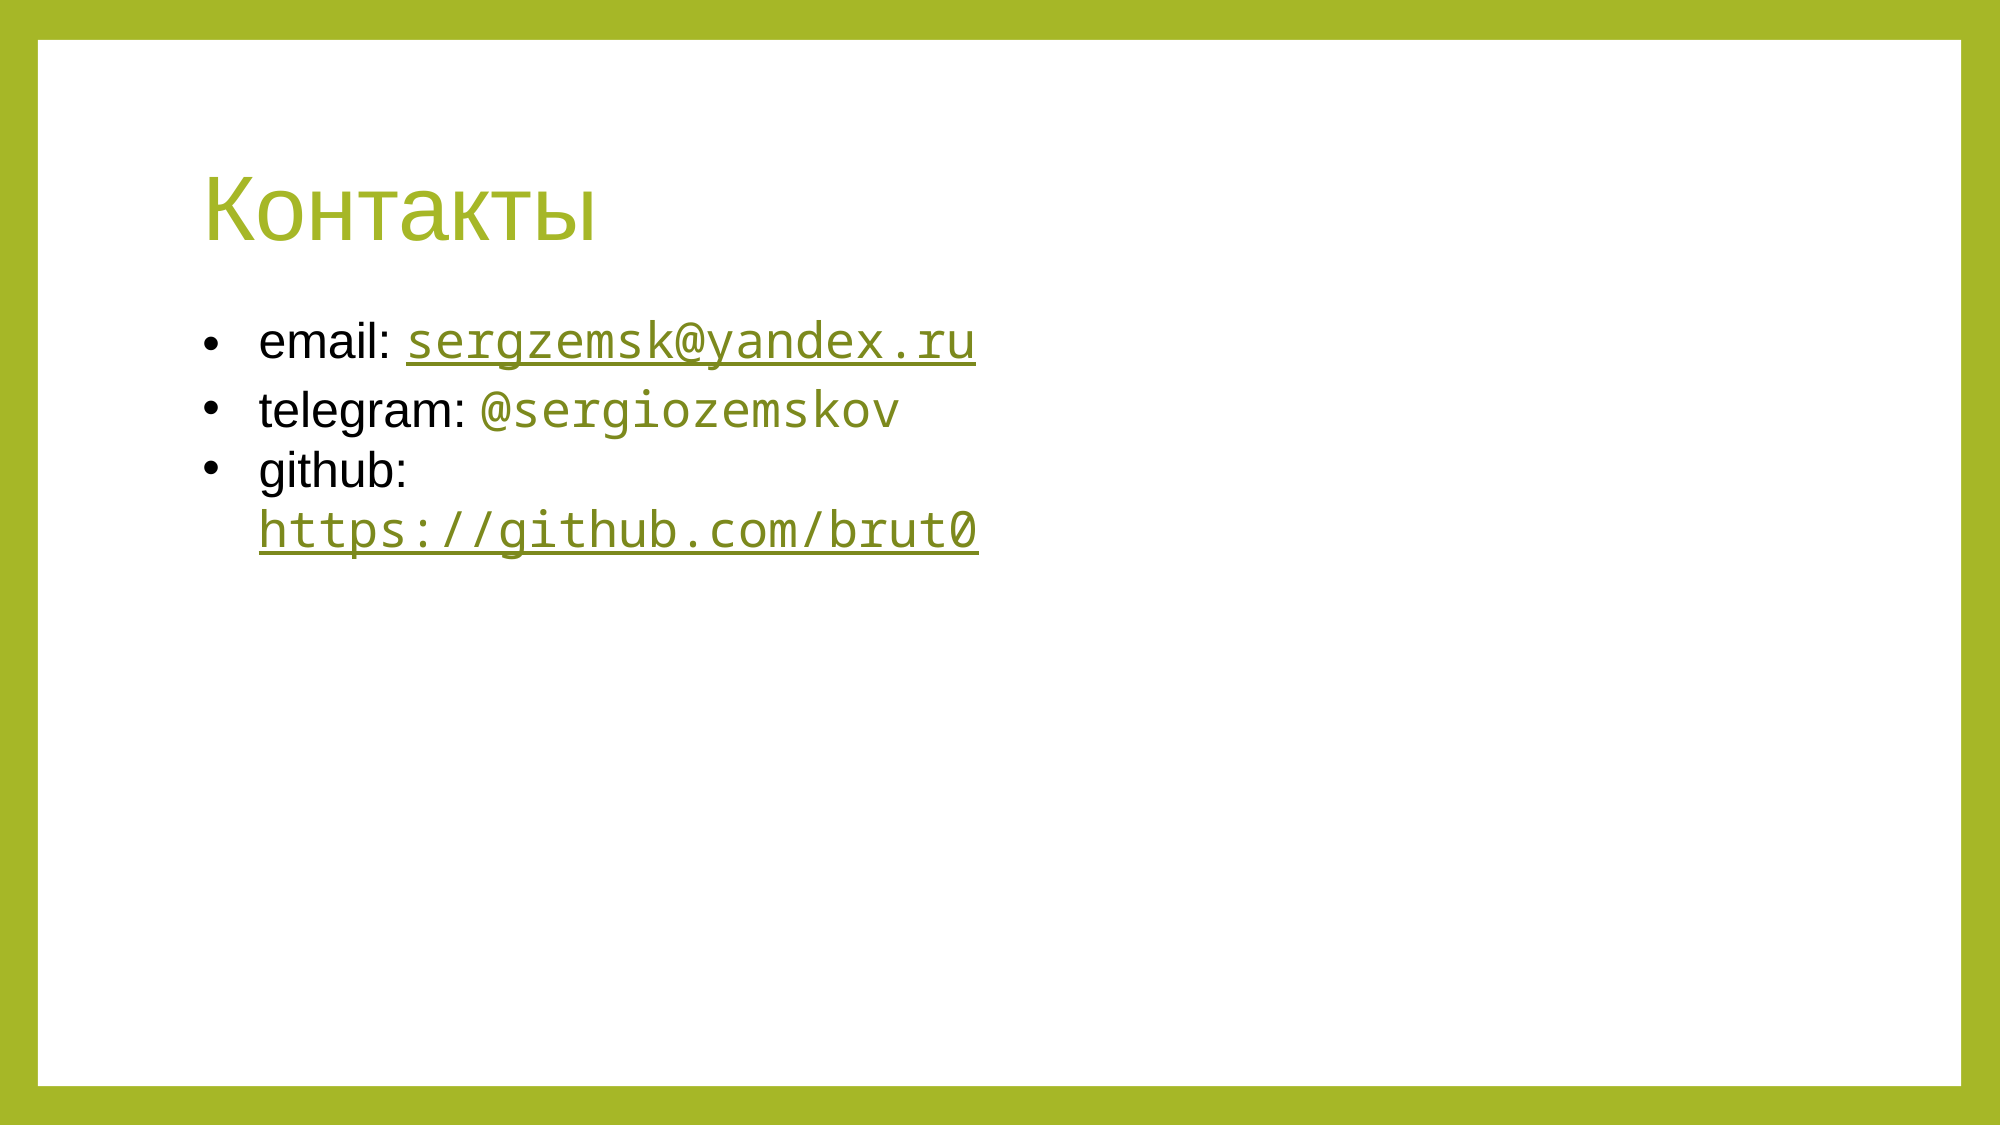

# Контакты
email: sergzemsk@yandex.ru
telegram: @sergiozemskov
github: https://github.com/brut0